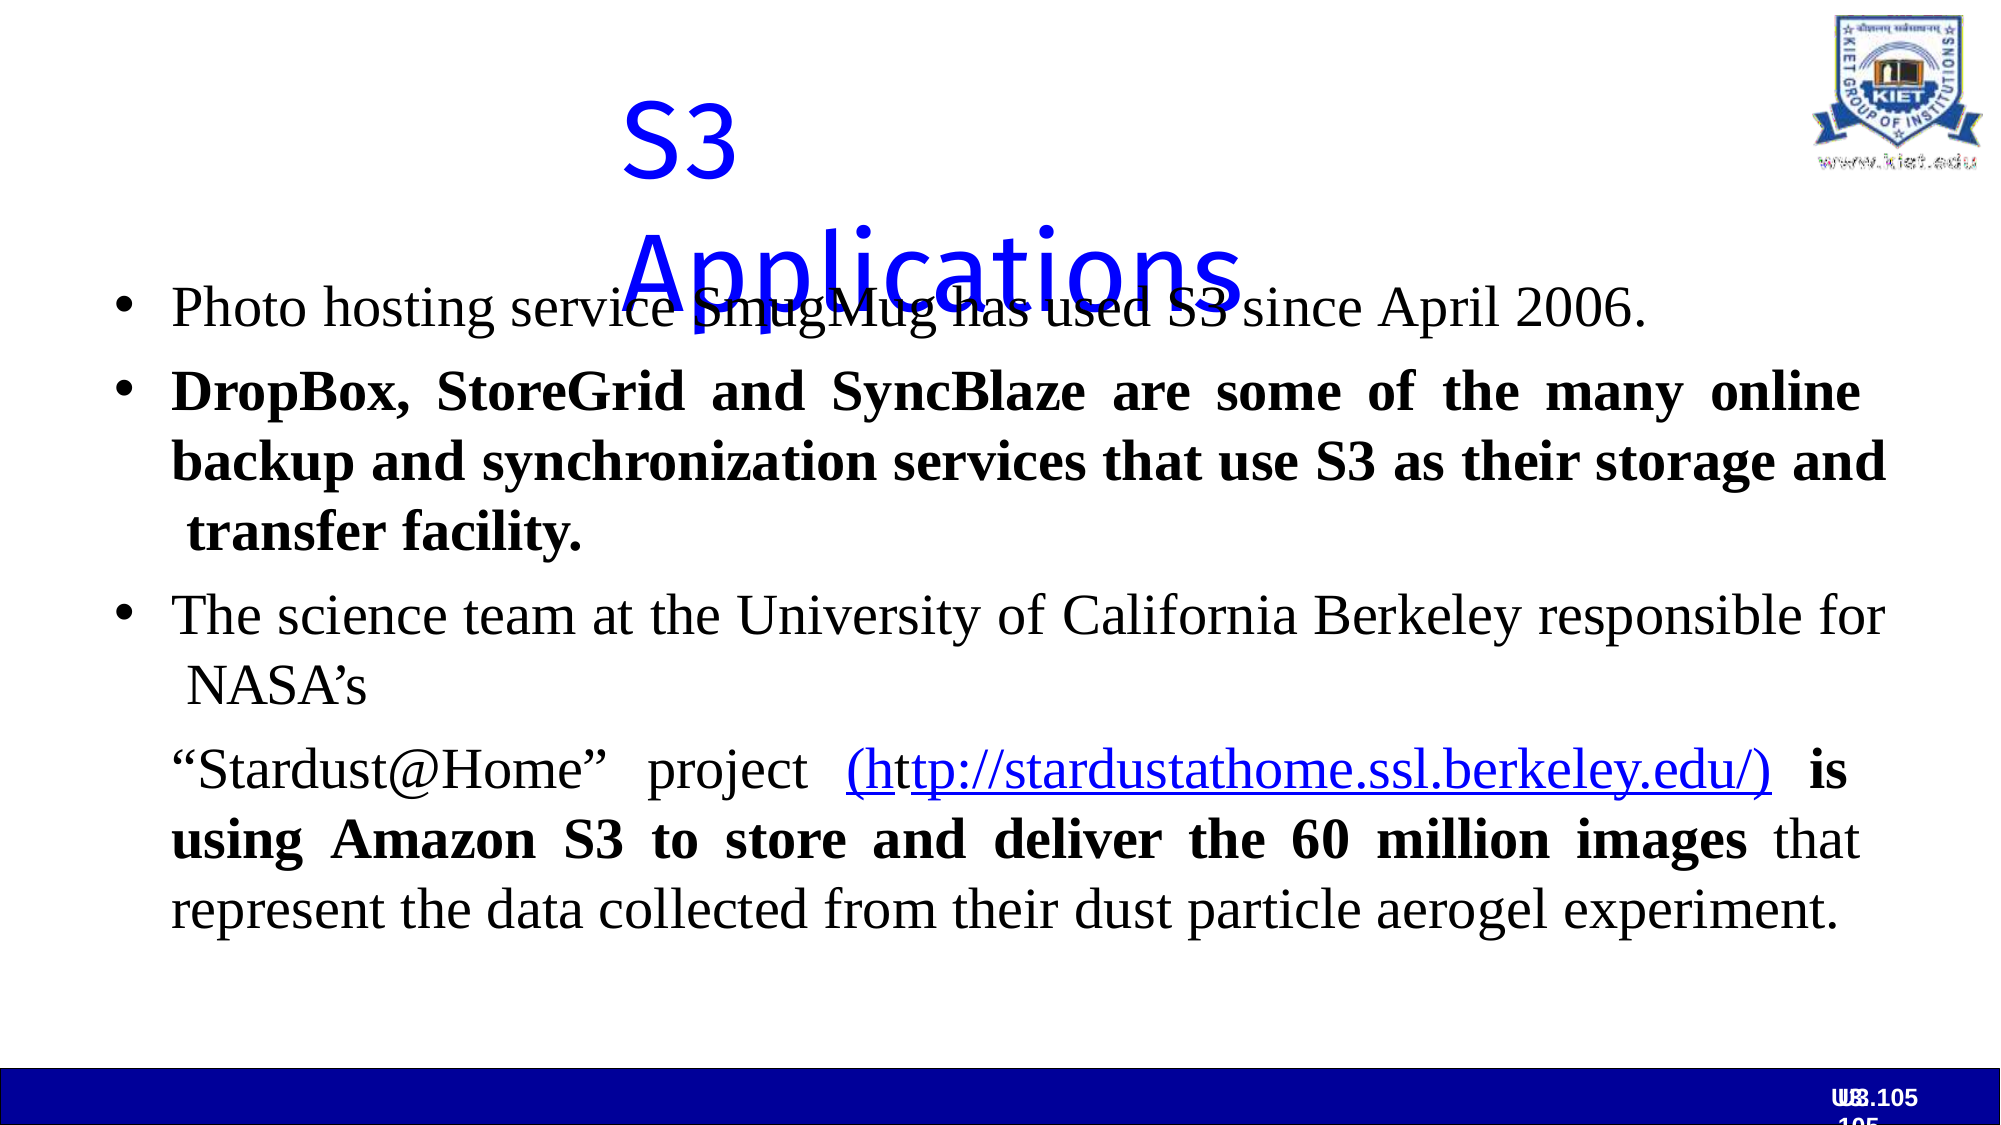

# S3 Applications
Photo hosting service SmugMug has used S3 since April 2006.
DropBox, StoreGrid and SyncBlaze are some of the many online  backup and synchronization services that use S3 as their storage and  transfer facility.
The science team at the University of California Berkeley responsible for  NASA’s
“Stardust@Home” project (http://stardustathome.ssl.berkeley.edu/) is  using Amazon S3 to store and deliver the 60 million images that  represent the data collected from their dust particle aerogel experiment.
U3. 105
U3. 105